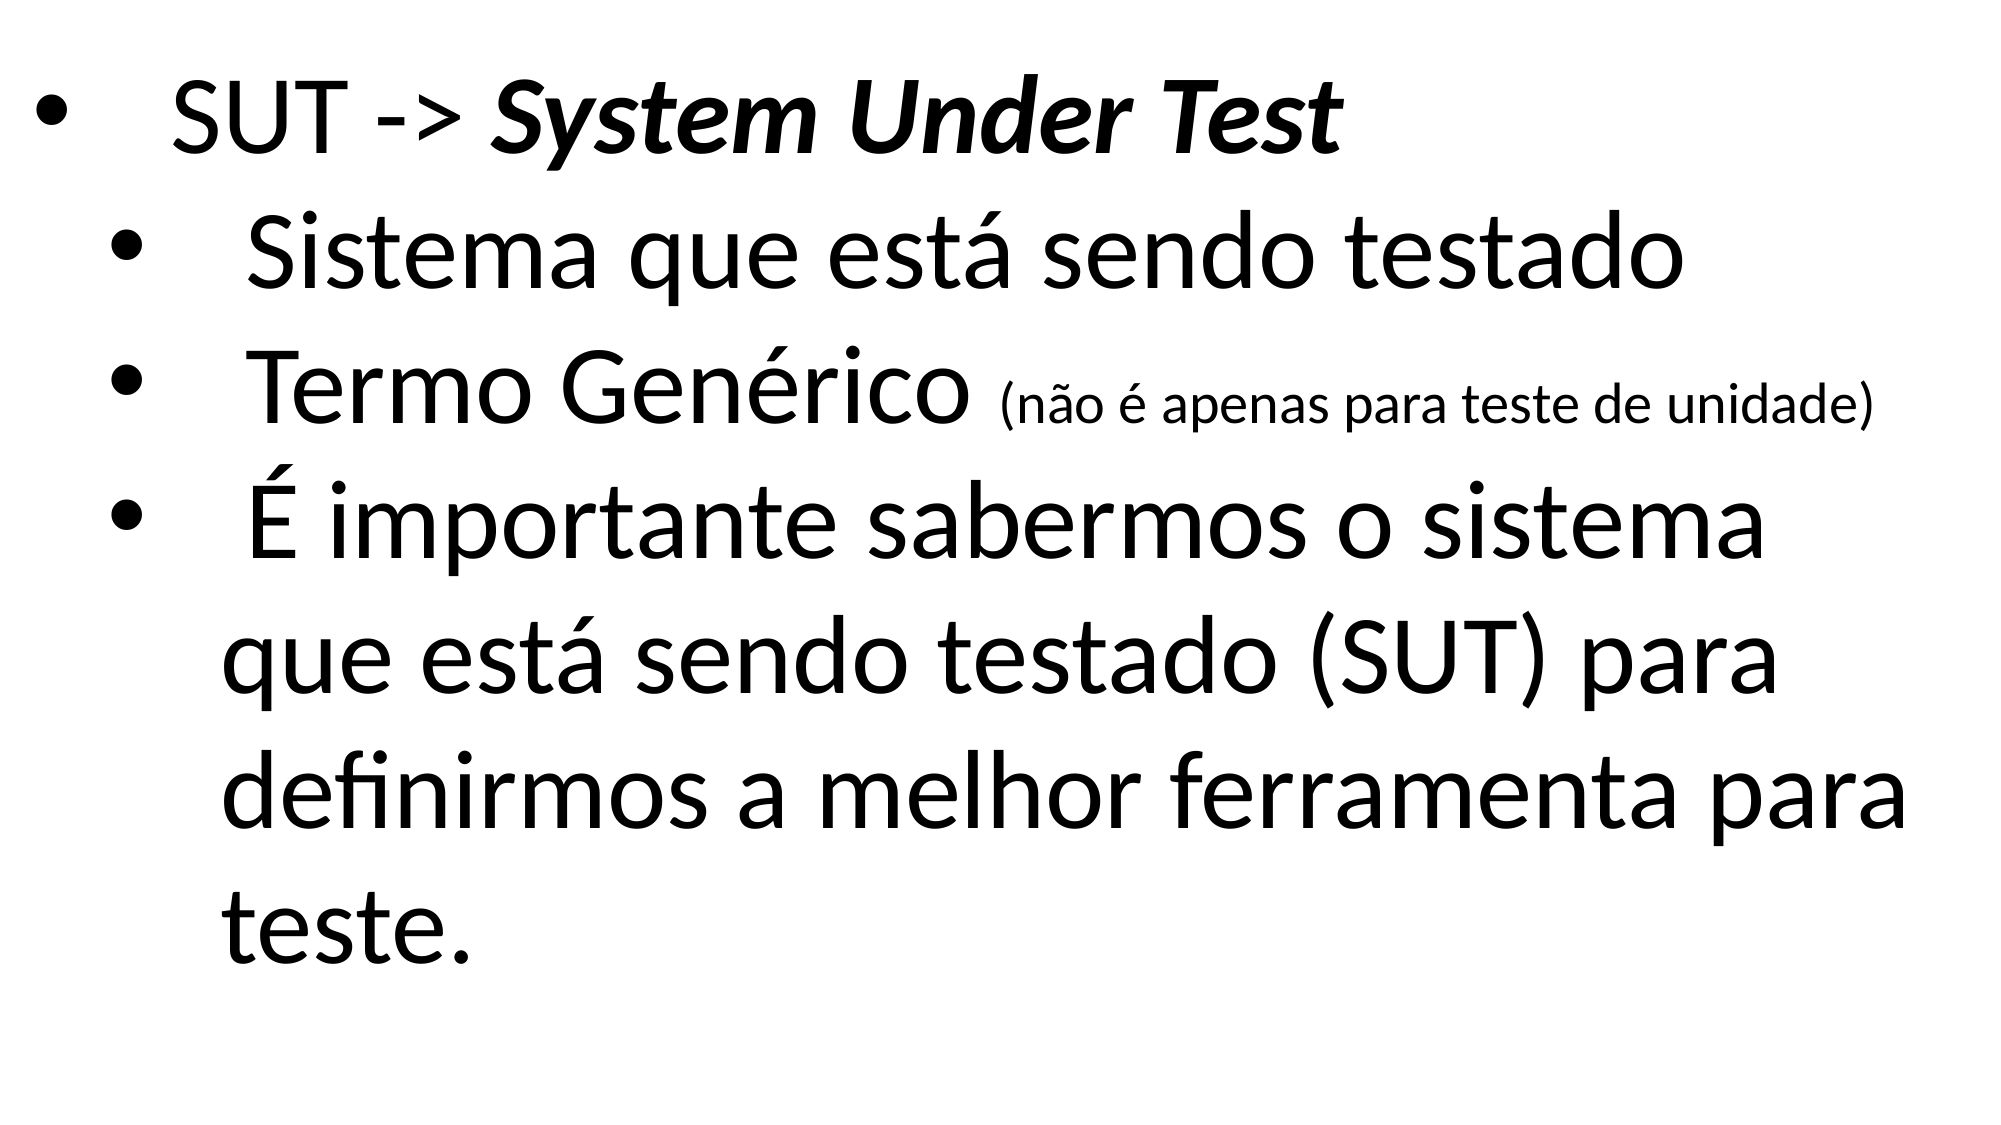

SUT -> System Under Test
 Sistema que está sendo testado
 Termo Genérico (não é apenas para teste de unidade)
 É importante sabermos o sistema que está sendo testado (SUT) para definirmos a melhor ferramenta para teste.